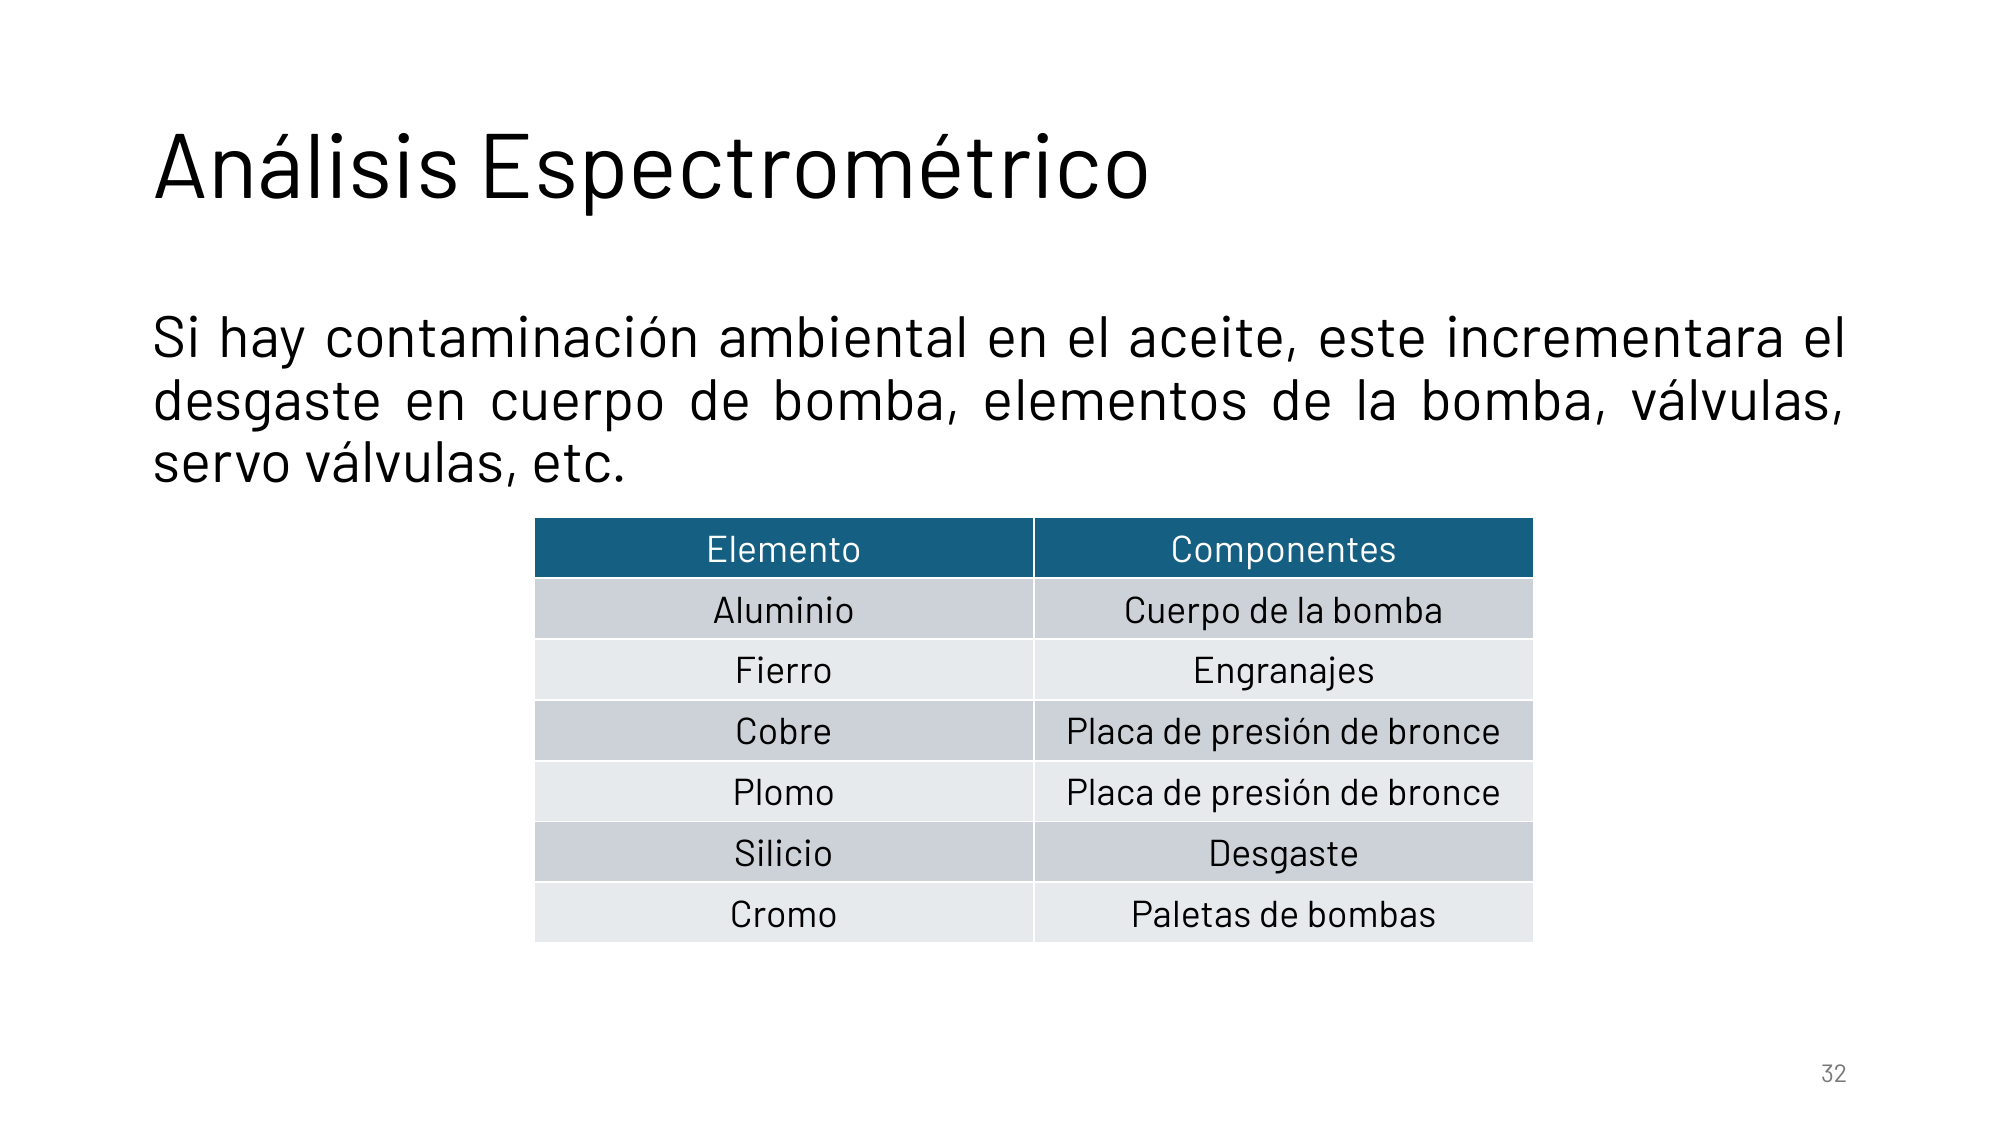

# Análisis Espectrométrico
Si hay contaminación ambiental en el aceite, este incrementara el desgaste en cuerpo de bomba, elementos de la bomba, válvulas, servo válvulas, etc.

| Elemento | Componentes |
| --- | --- |
| Aluminio | Cuerpo de la bomba |
| Fierro | Engranajes |
| Cobre | Placa de presión de bronce |
| Plomo | Placa de presión de bronce |
| Silicio | Desgaste |
| Cromo | Paletas de bombas |
32